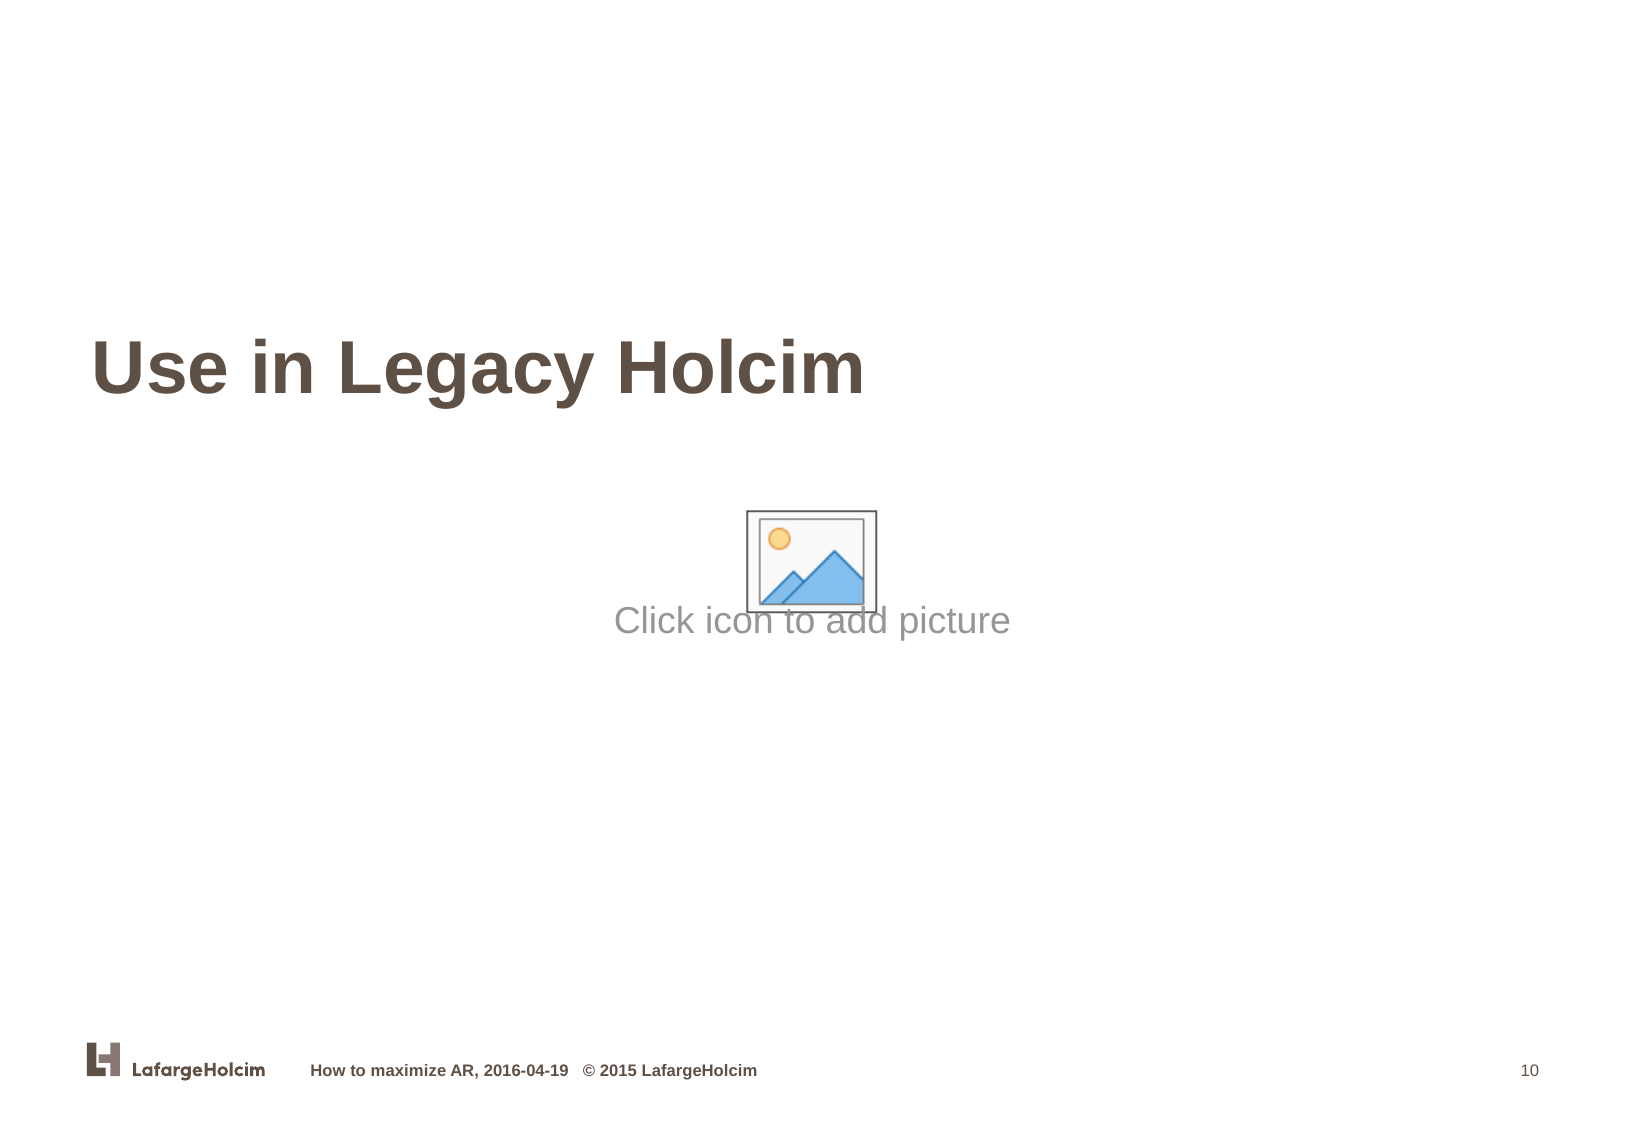

# Use in Legacy Holcim
How to maximize AR, 2016-04-19   © 2015 LafargeHolcim
10